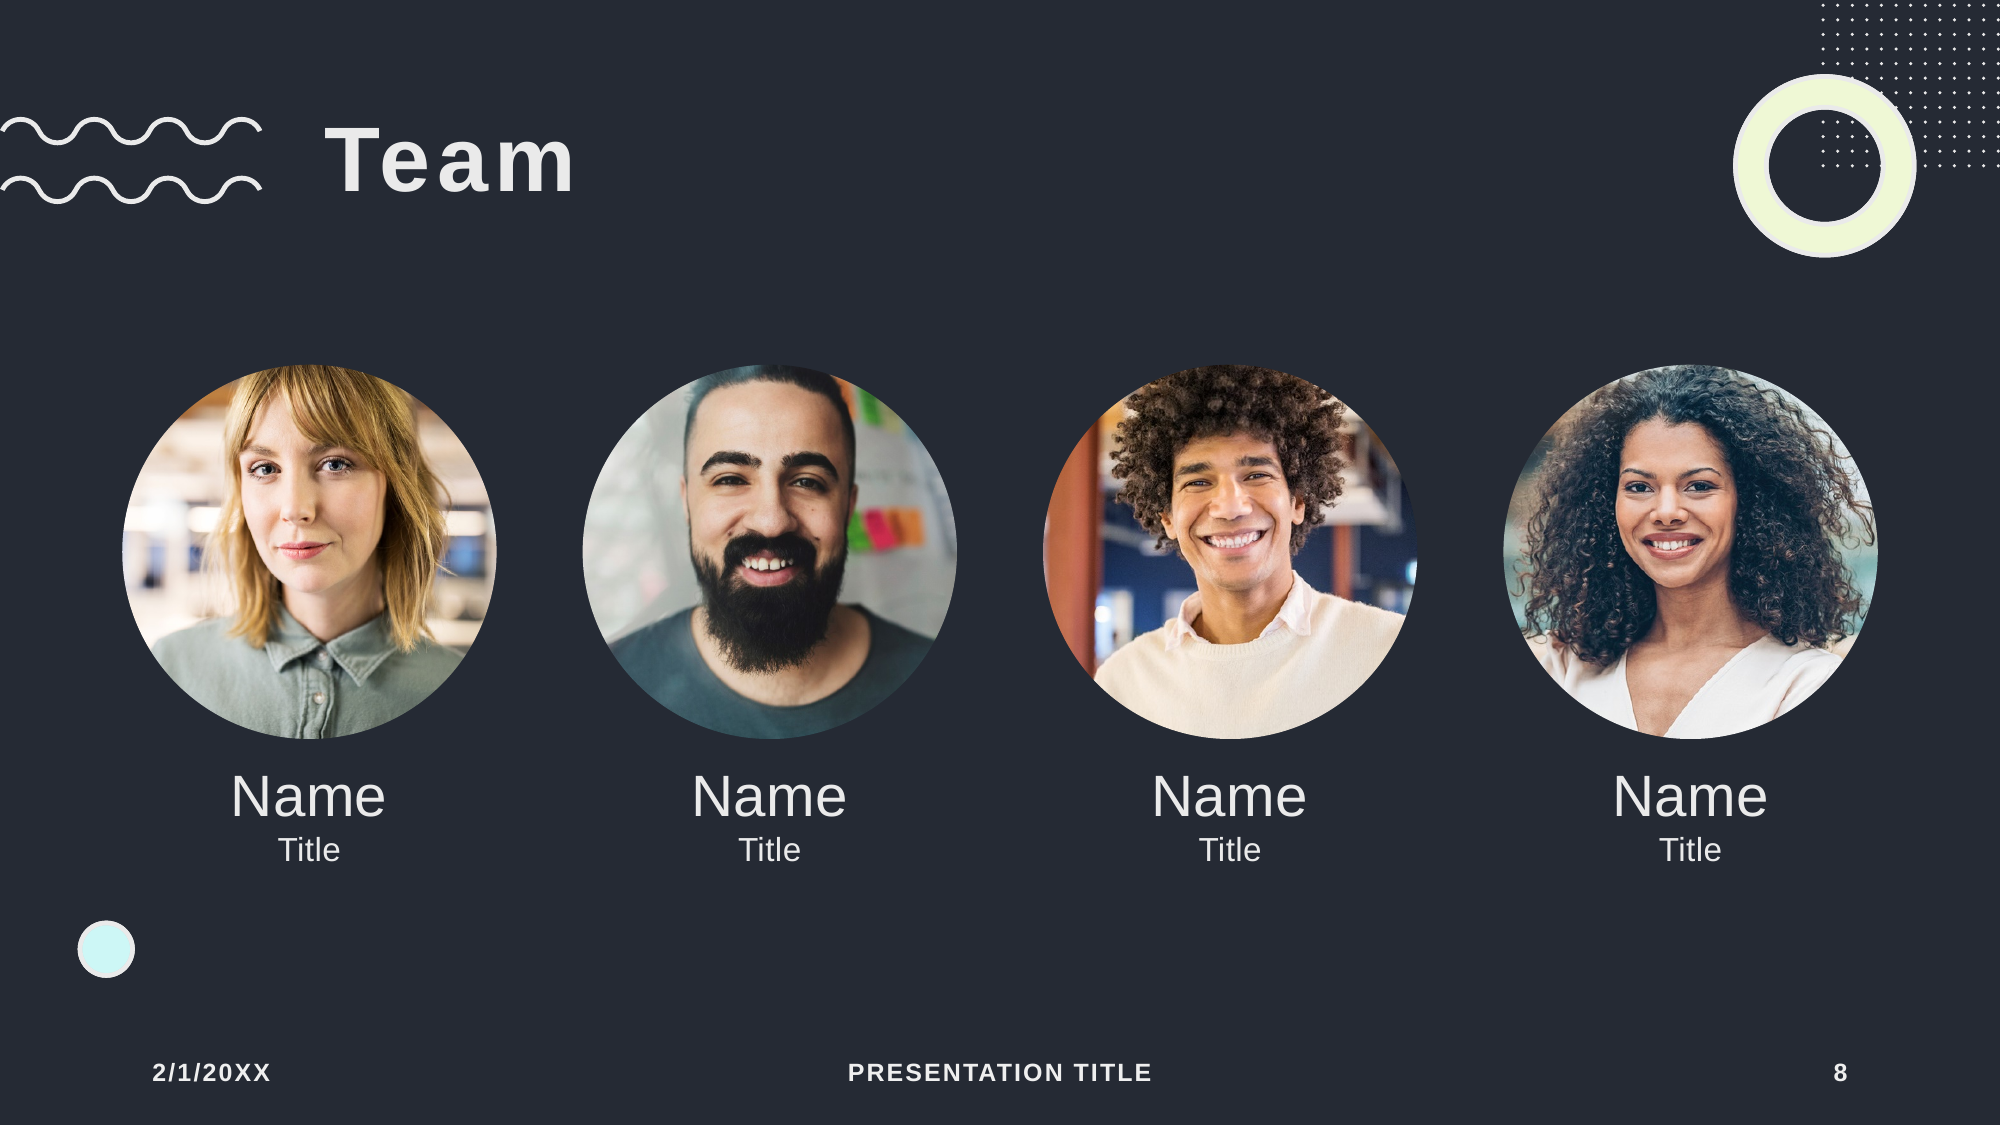

# Team
Name
Title
Name
Title
Name
Title
Name
Title
2/1/20XX
PRESENTATION TITLE
8